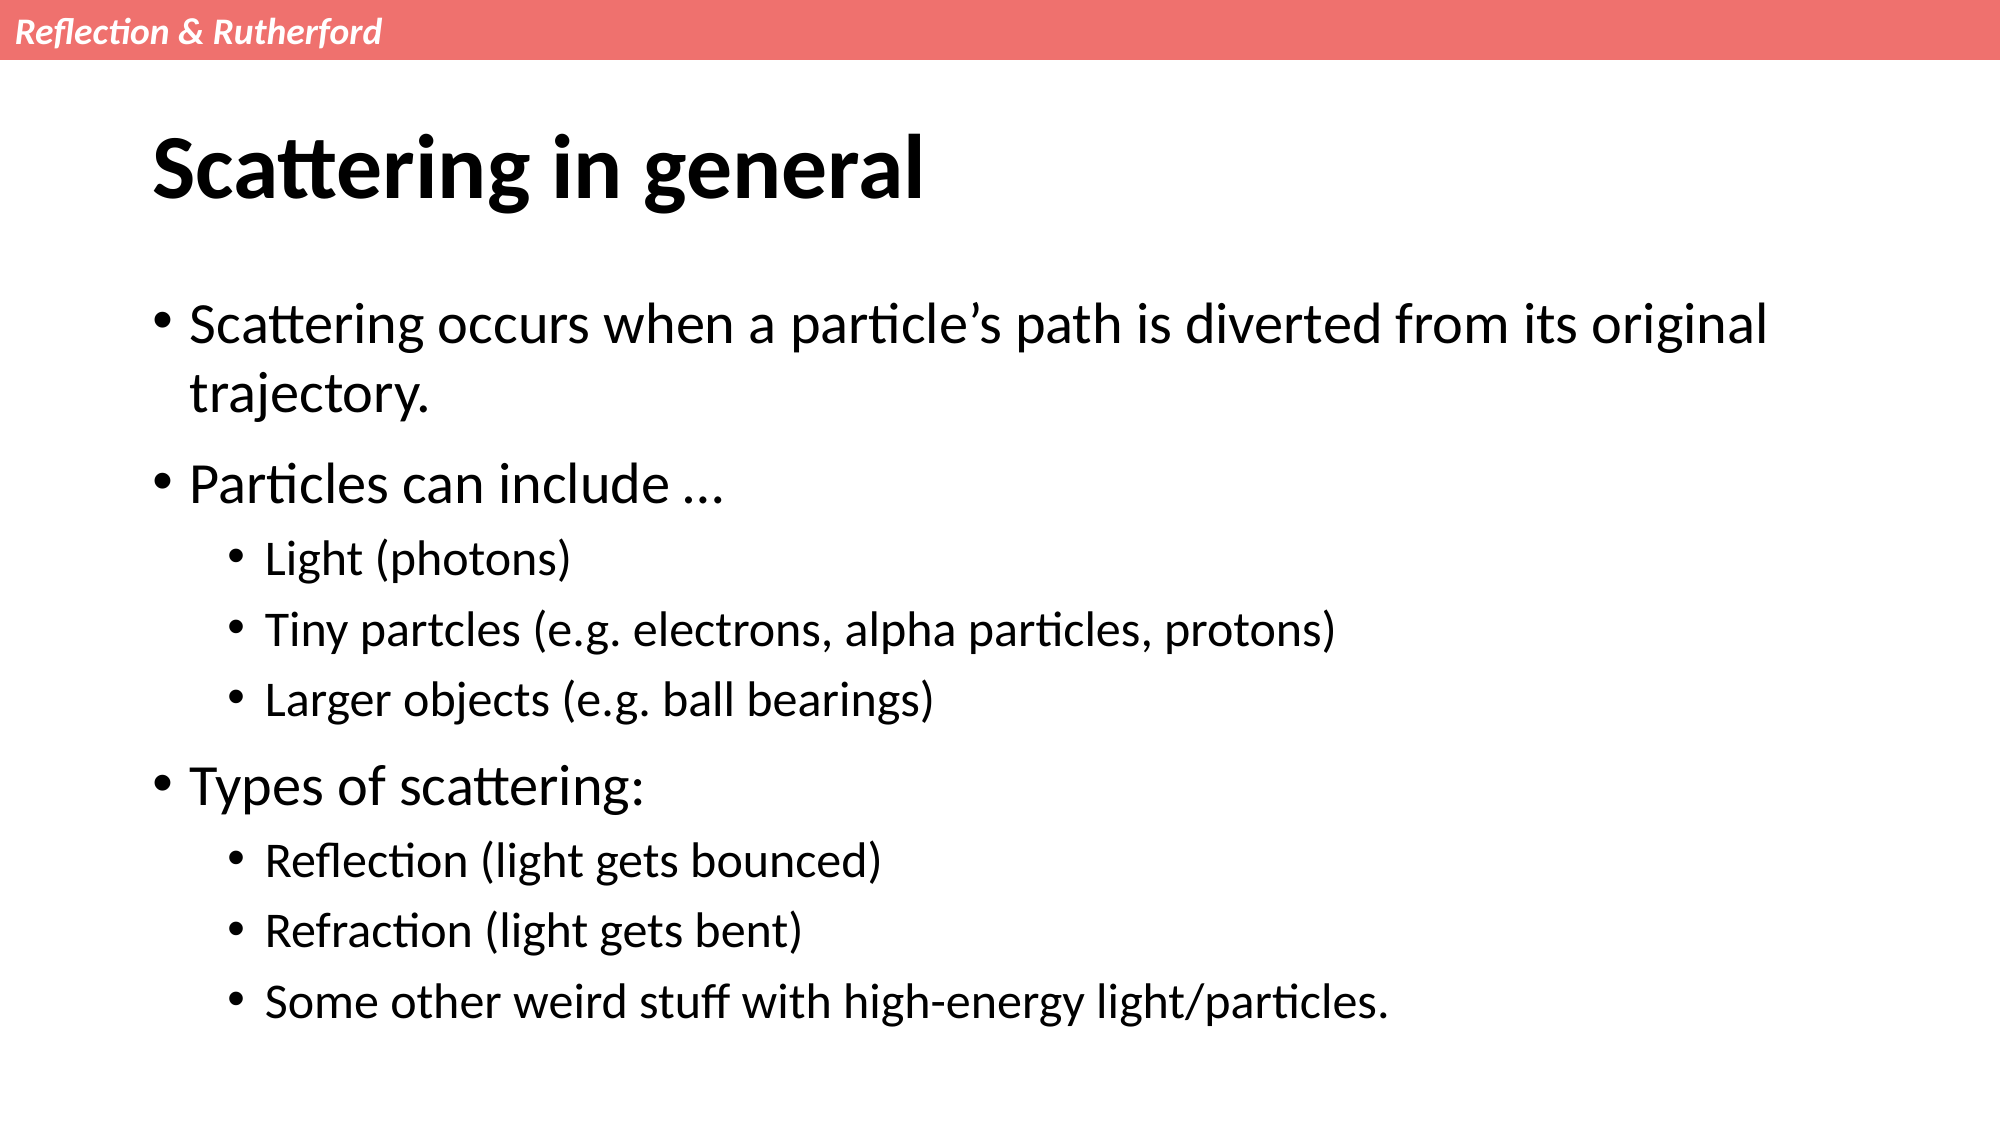

Reflection & Rutherford
# Scattering in general
Scattering occurs when a particle’s path is diverted from its original trajectory.
Particles can include …
Light (photons)
Tiny partcles (e.g. electrons, alpha particles, protons)
Larger objects (e.g. ball bearings)
Types of scattering:
Reflection (light gets bounced)
Refraction (light gets bent)
Some other weird stuff with high-energy light/particles.